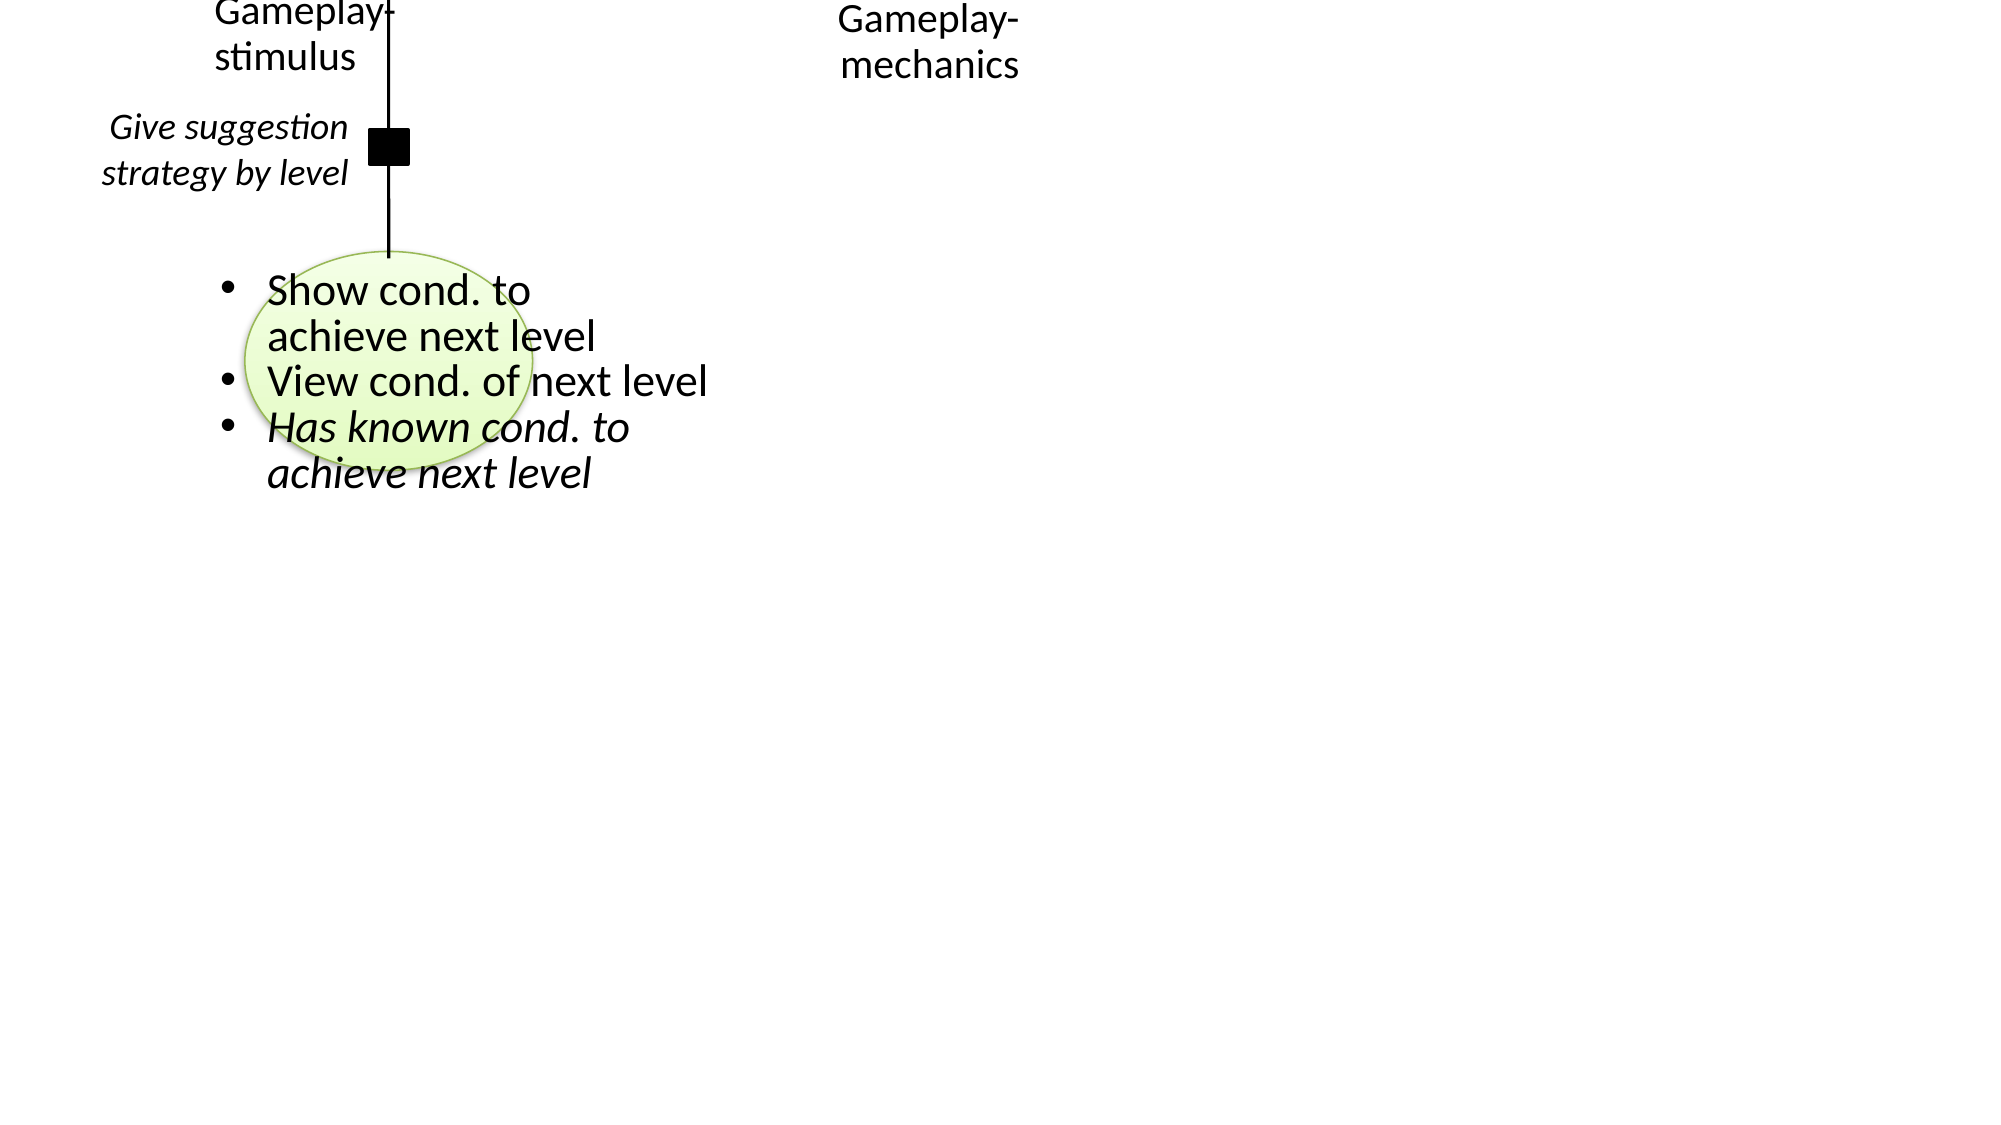

[                ]
Give advise
Motivated,
Being familiar behavior
Reward strategy to be motivated and to make familiar behavior based on PSD

Give reward
Increase self-behavior
Being familiar behavior
Promise reward
Raise motivation
Motivated
 Await
Give advise
Being attentive
Gameplay-stimulus
Gameplay-mechanics
Gameplay-consequence
Promise reward strategy by points
Give reward
strategy by points
Suggestion strategy to be attentive based on PSD

Promise points
Receive promise
of points
Has received the
promise of points
Give points
Receive points
Has received points

Give suggestion
Focus attention
Being attentive
Await
Give advise

Gameplay-stimulus
Gameplay-mechanics
Give suggestion strategy by level

Show cond. to
achieve next level
View cond. of next level
Has known cond. to achieve next level
SEMT/SUGG